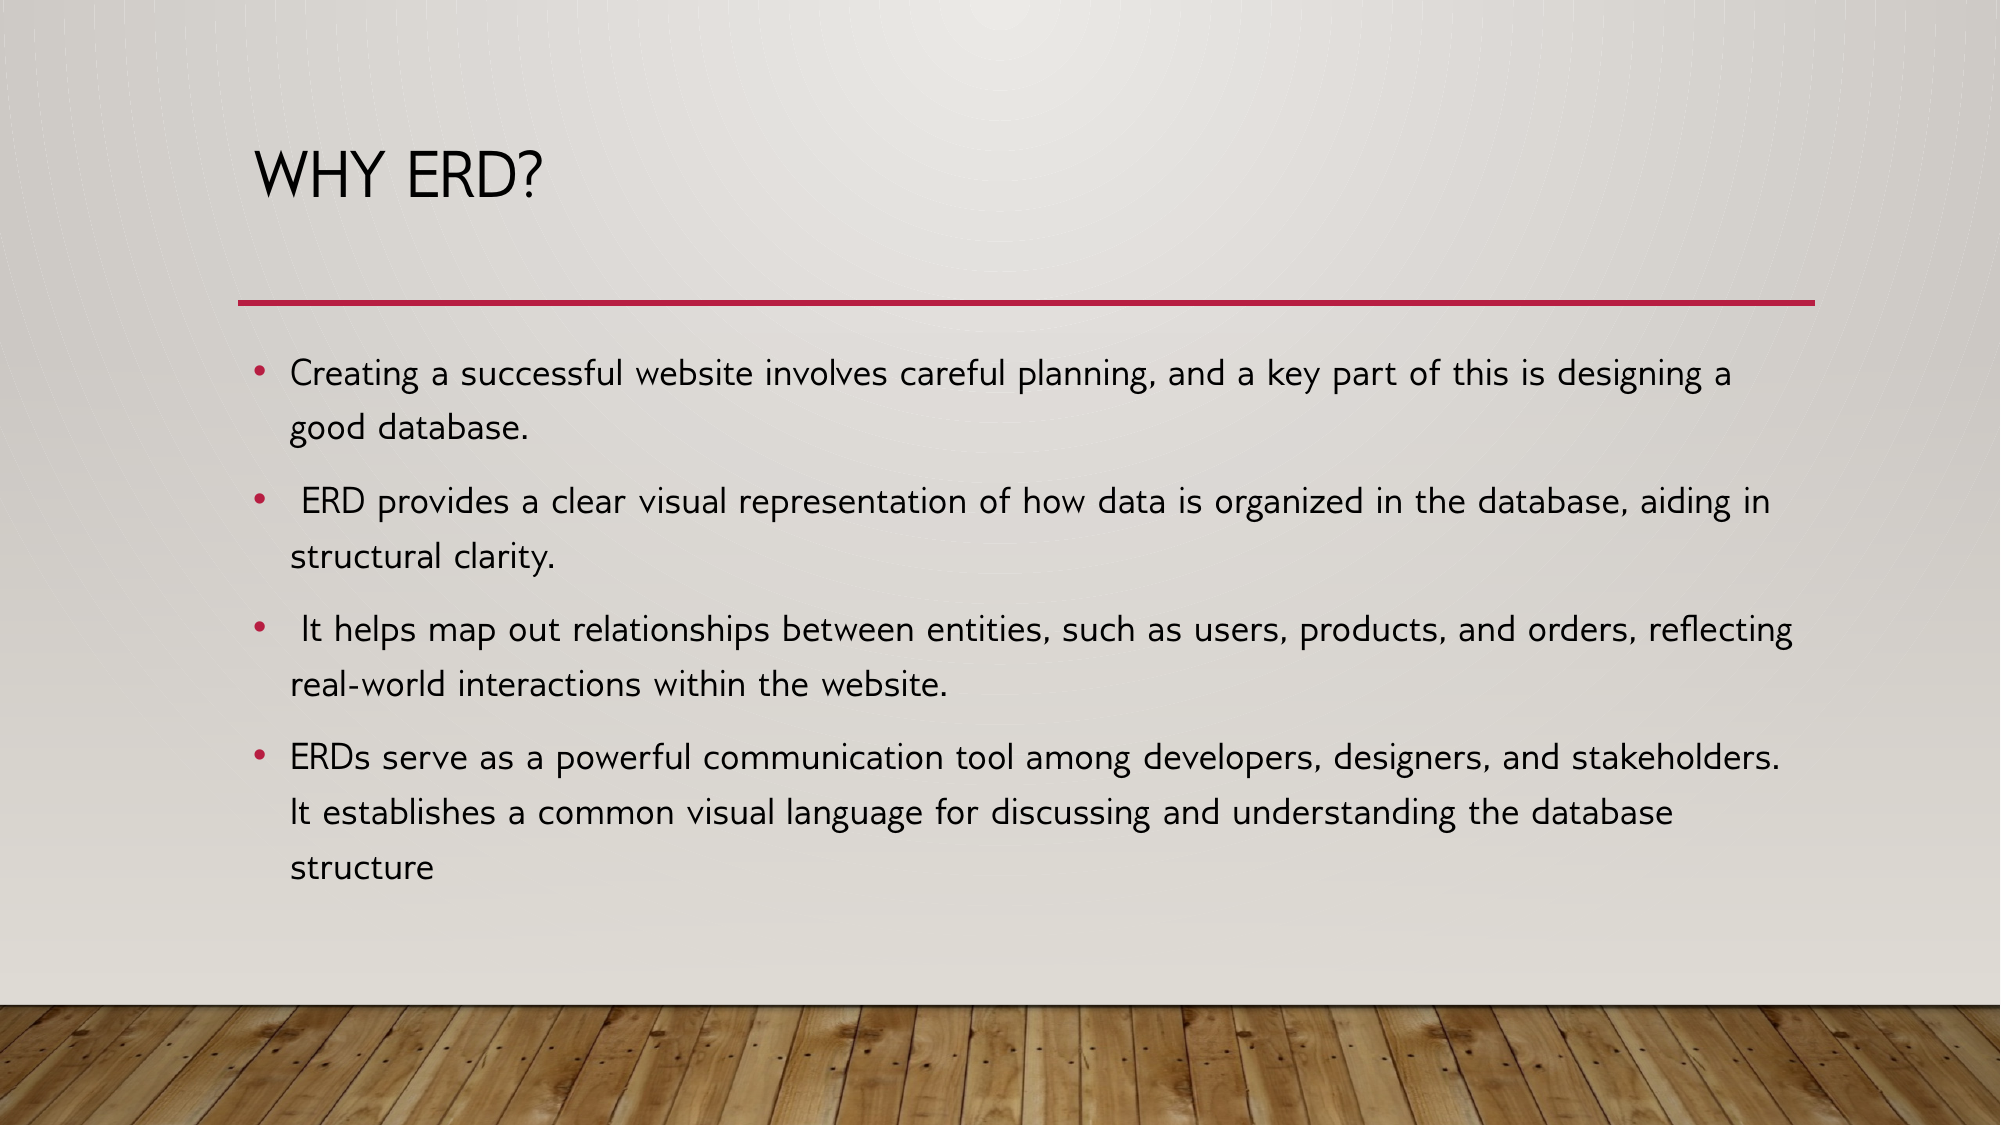

# Why ERD?
Creating a successful website involves careful planning, and a key part of this is designing a good database.
 ERD provides a clear visual representation of how data is organized in the database, aiding in structural clarity.
 It helps map out relationships between entities, such as users, products, and orders, reflecting real-world interactions within the website.
ERDs serve as a powerful communication tool among developers, designers, and stakeholders. It establishes a common visual language for discussing and understanding the database structure